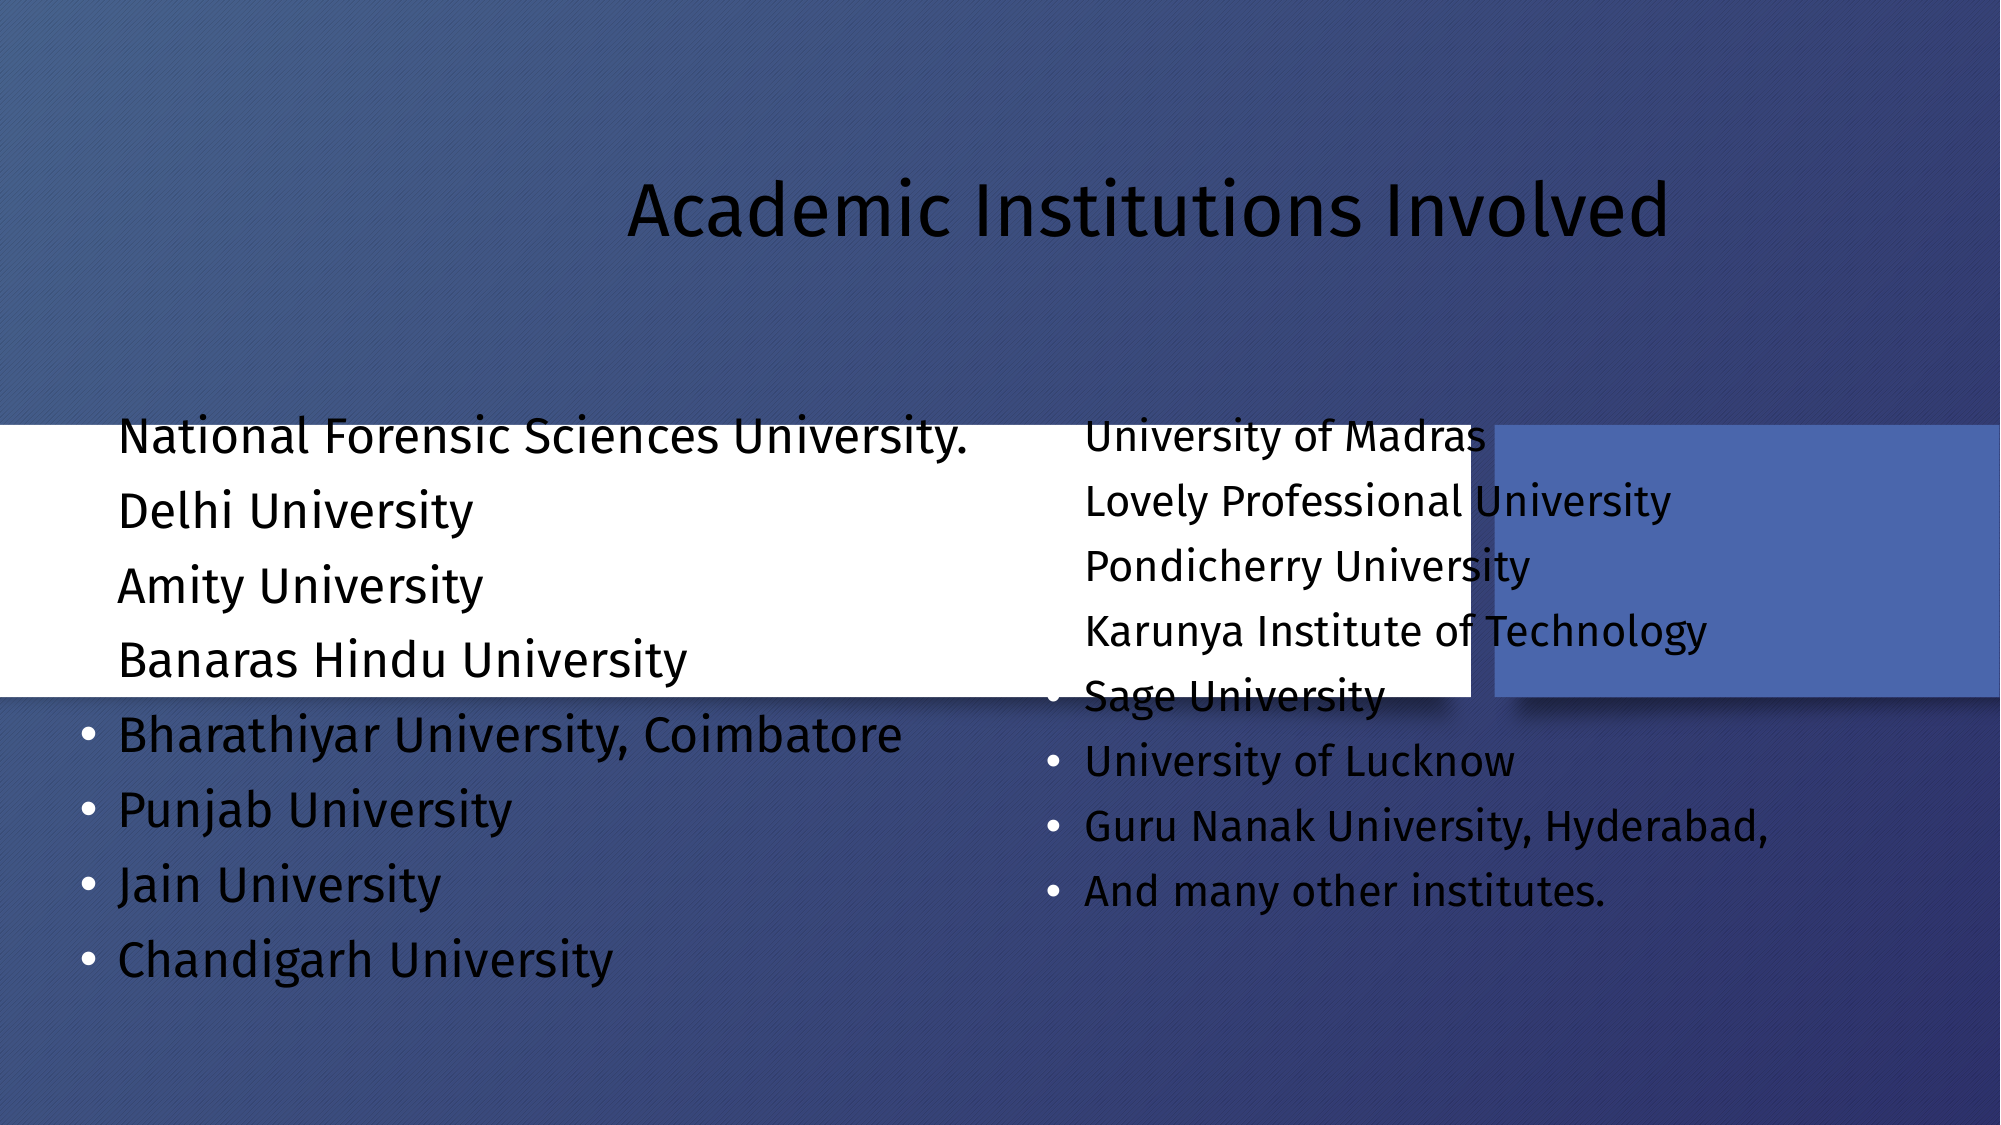

# Academic Institutions Involved

University of Madras
Lovely Professional University
Pondicherry University
Karunya Institute of Technology
Sage University
University of Lucknow
Guru Nanak University, Hyderabad,
And many other institutes.
National Forensic Sciences University.
Delhi University
Amity University
Banaras Hindu University
Bharathiyar University, Coimbatore
Punjab University
Jain University
Chandigarh University